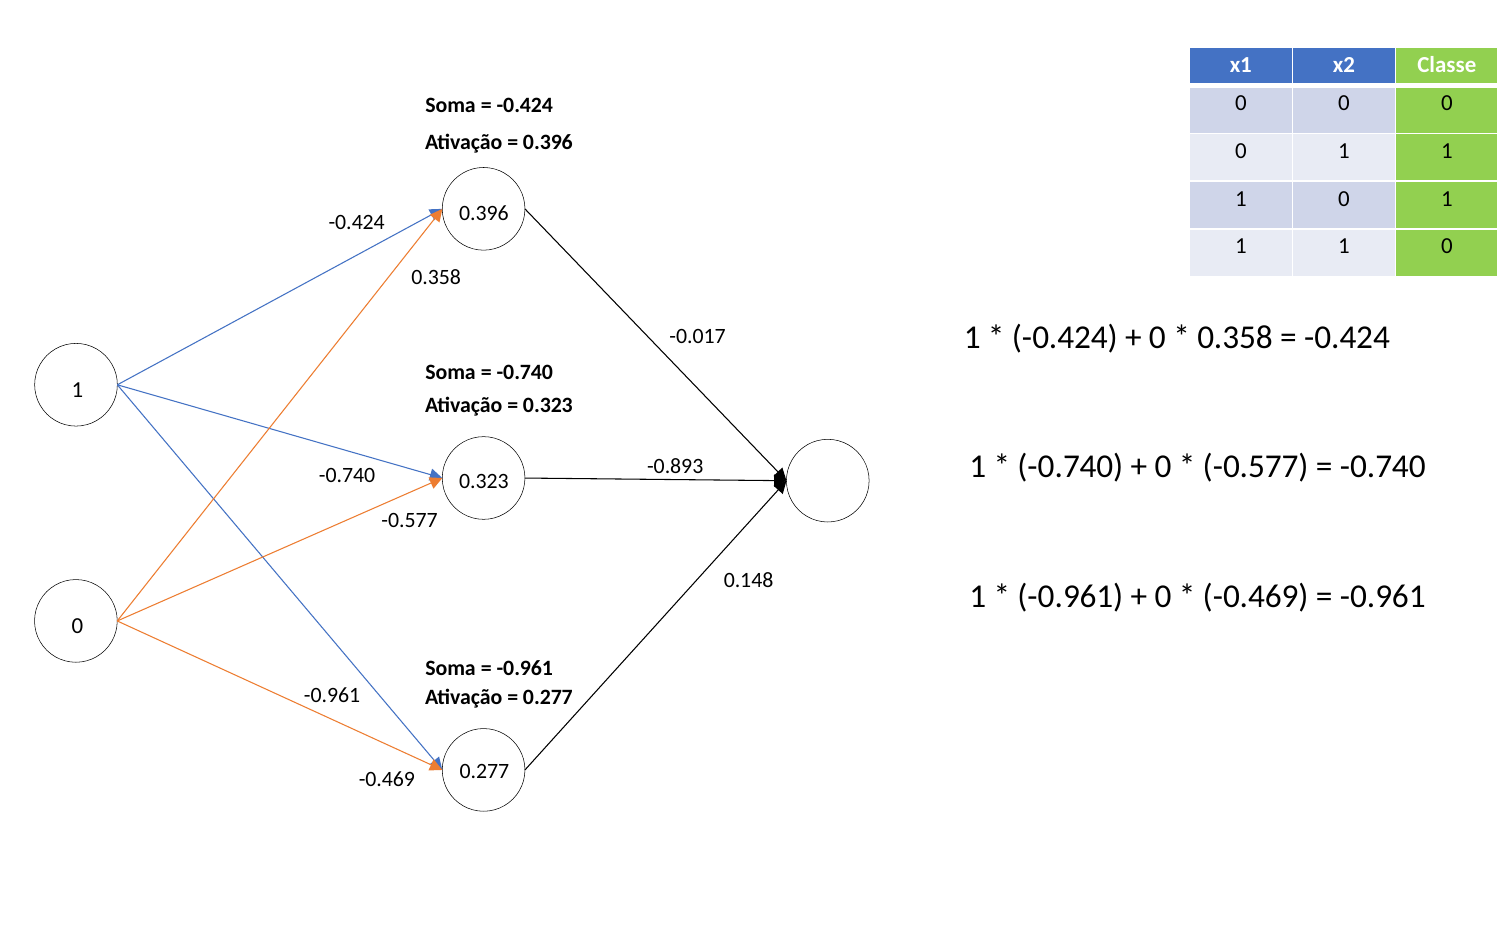

| x1 | x2 | Classe |
| --- | --- | --- |
| 0 | 0 | 0 |
| 0 | 1 | 1 |
| 1 | 0 | 1 |
| 1 | 1 | 0 |
Soma = -0.424
Ativação = 0.396

-0.424
0.358
-0.017

1

-0.893
-0.740
-0.577
0.148

0
-0.961

-0.469
0.396
1 * (-0.424) + 0 * 0.358 = -0.424
Soma = -0.740
Ativação = 0.323
1 * (-0.740) + 0 * (-0.577) = -0.740
0.323
1 * (-0.961) + 0 * (-0.469) = -0.961
Soma = -0.961
Ativação = 0.277
0.277